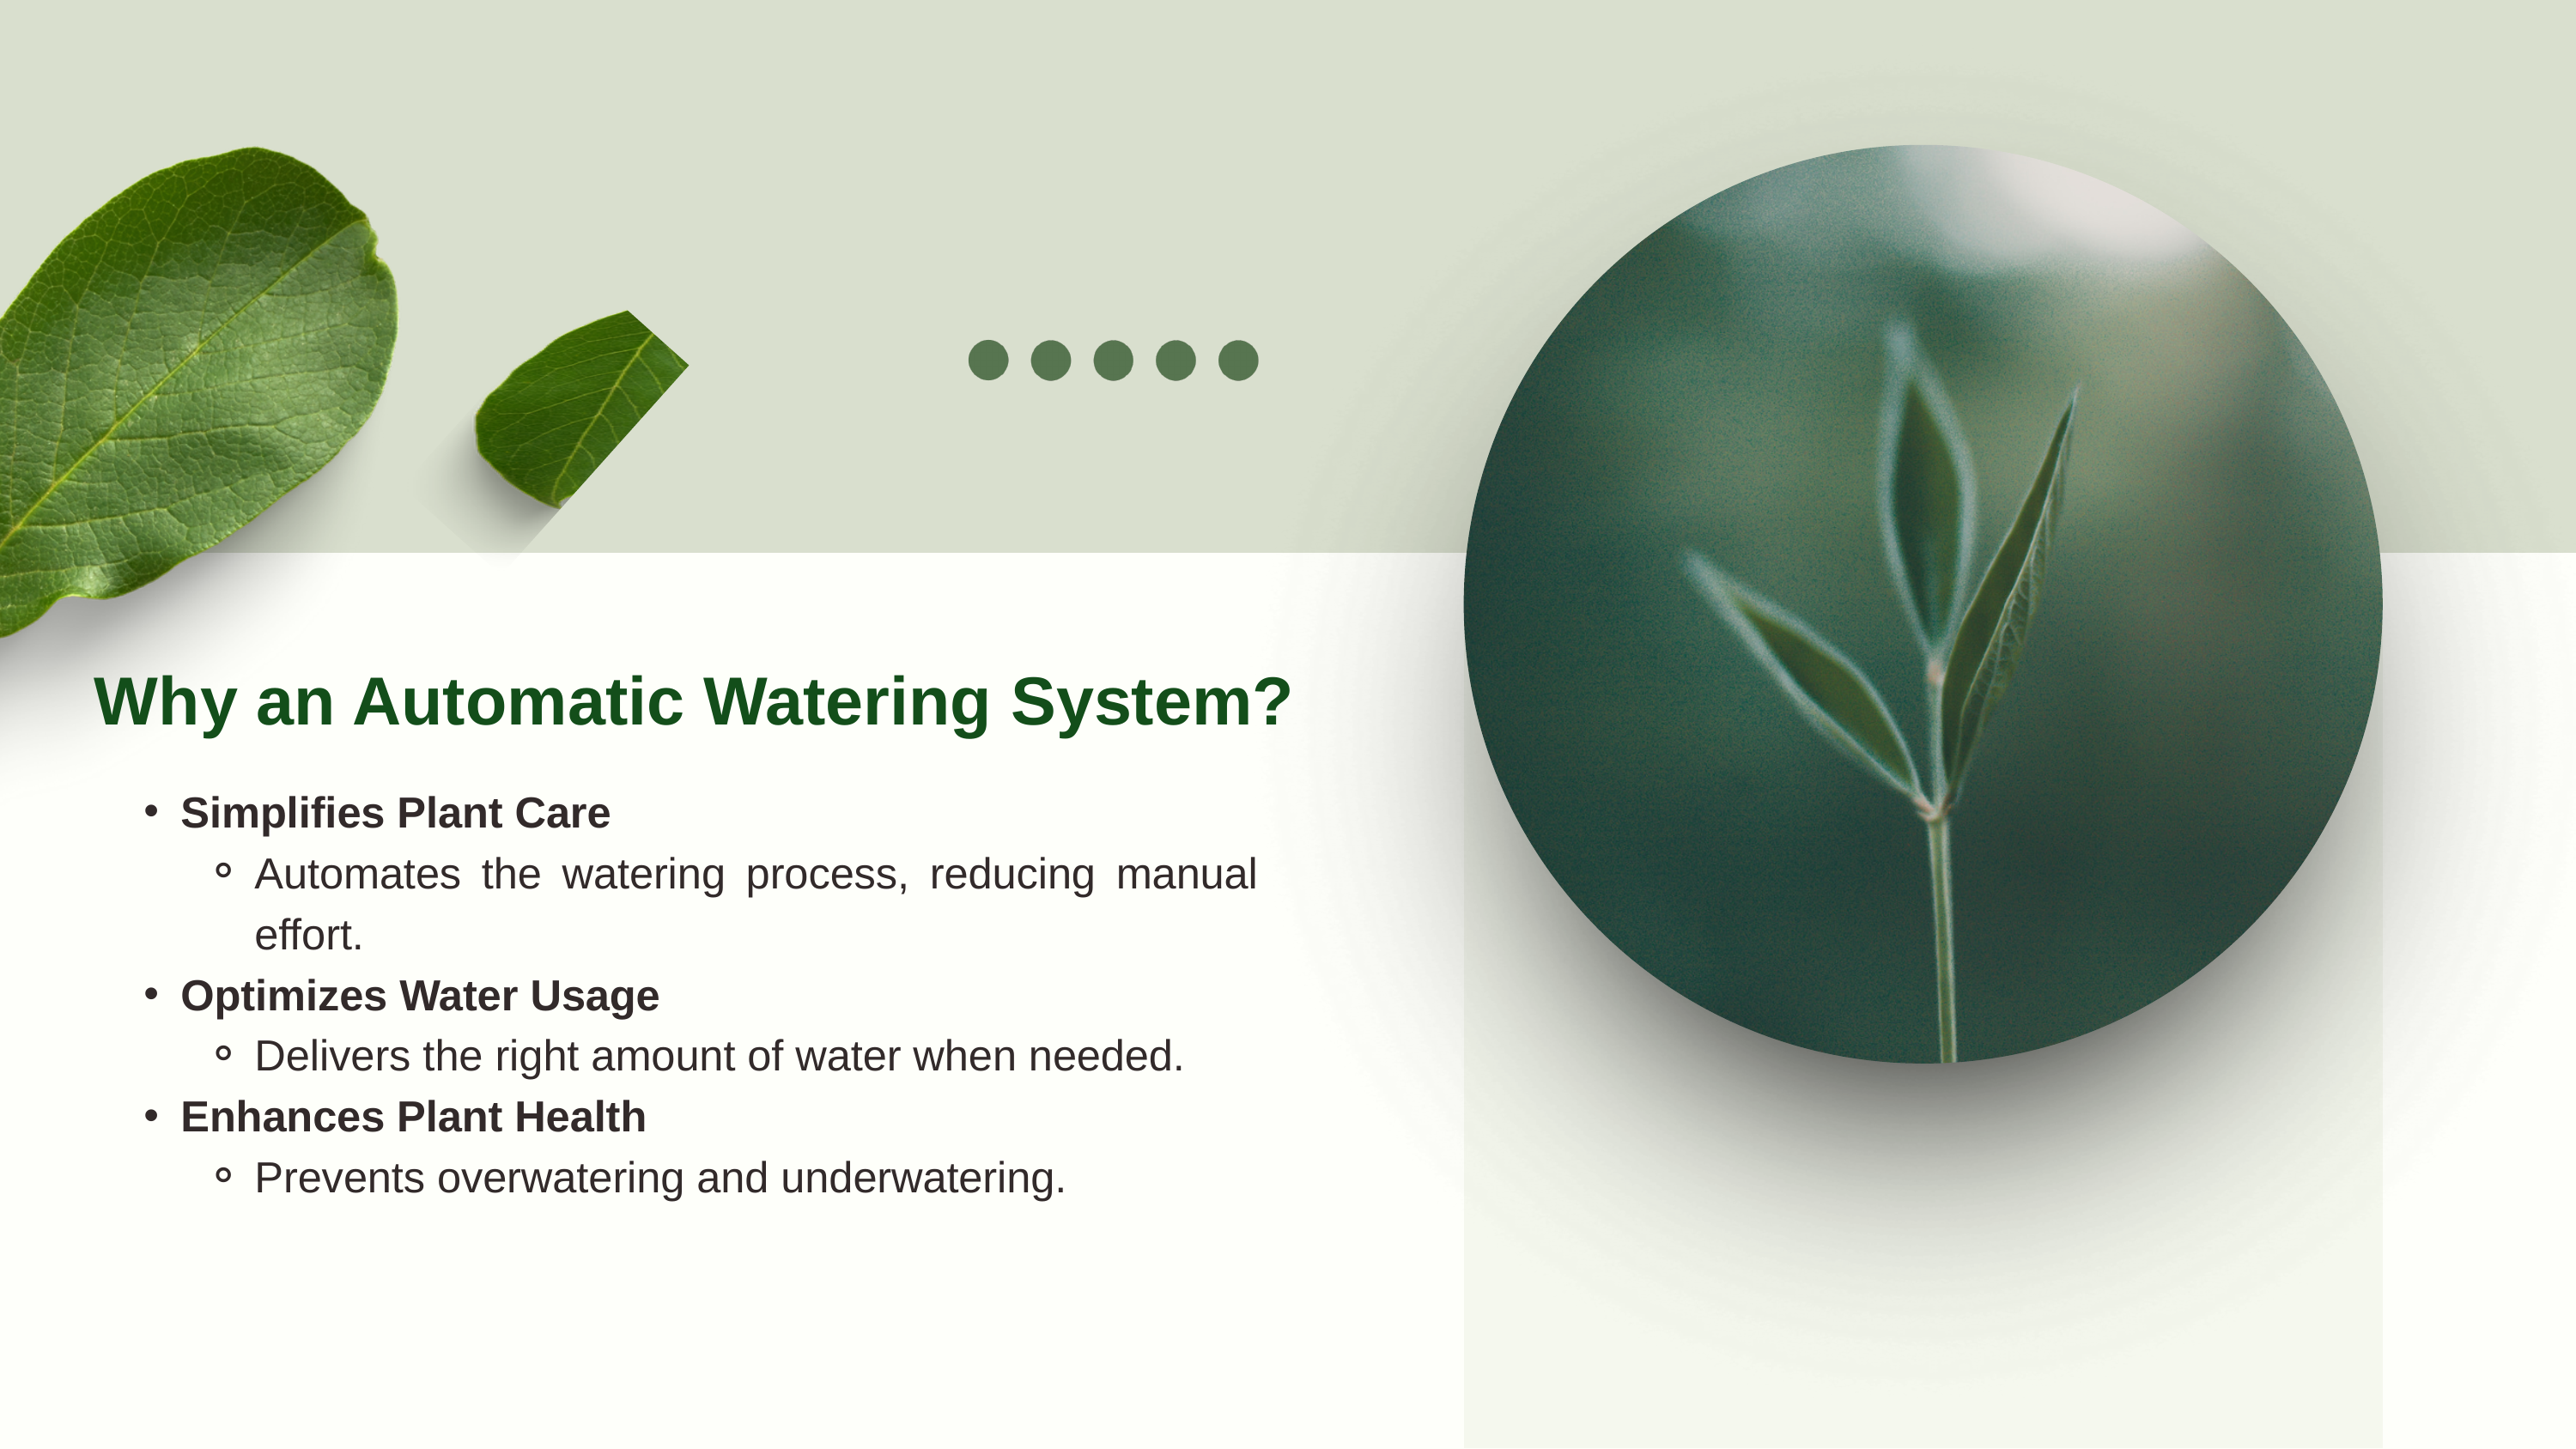

Why an Automatic Watering System?

Simplifies Plant Care
Automates the watering process, reducing manual effort.
Optimizes Water Usage
Delivers the right amount of water when needed.
Enhances Plant Health
Prevents overwatering and underwatering.